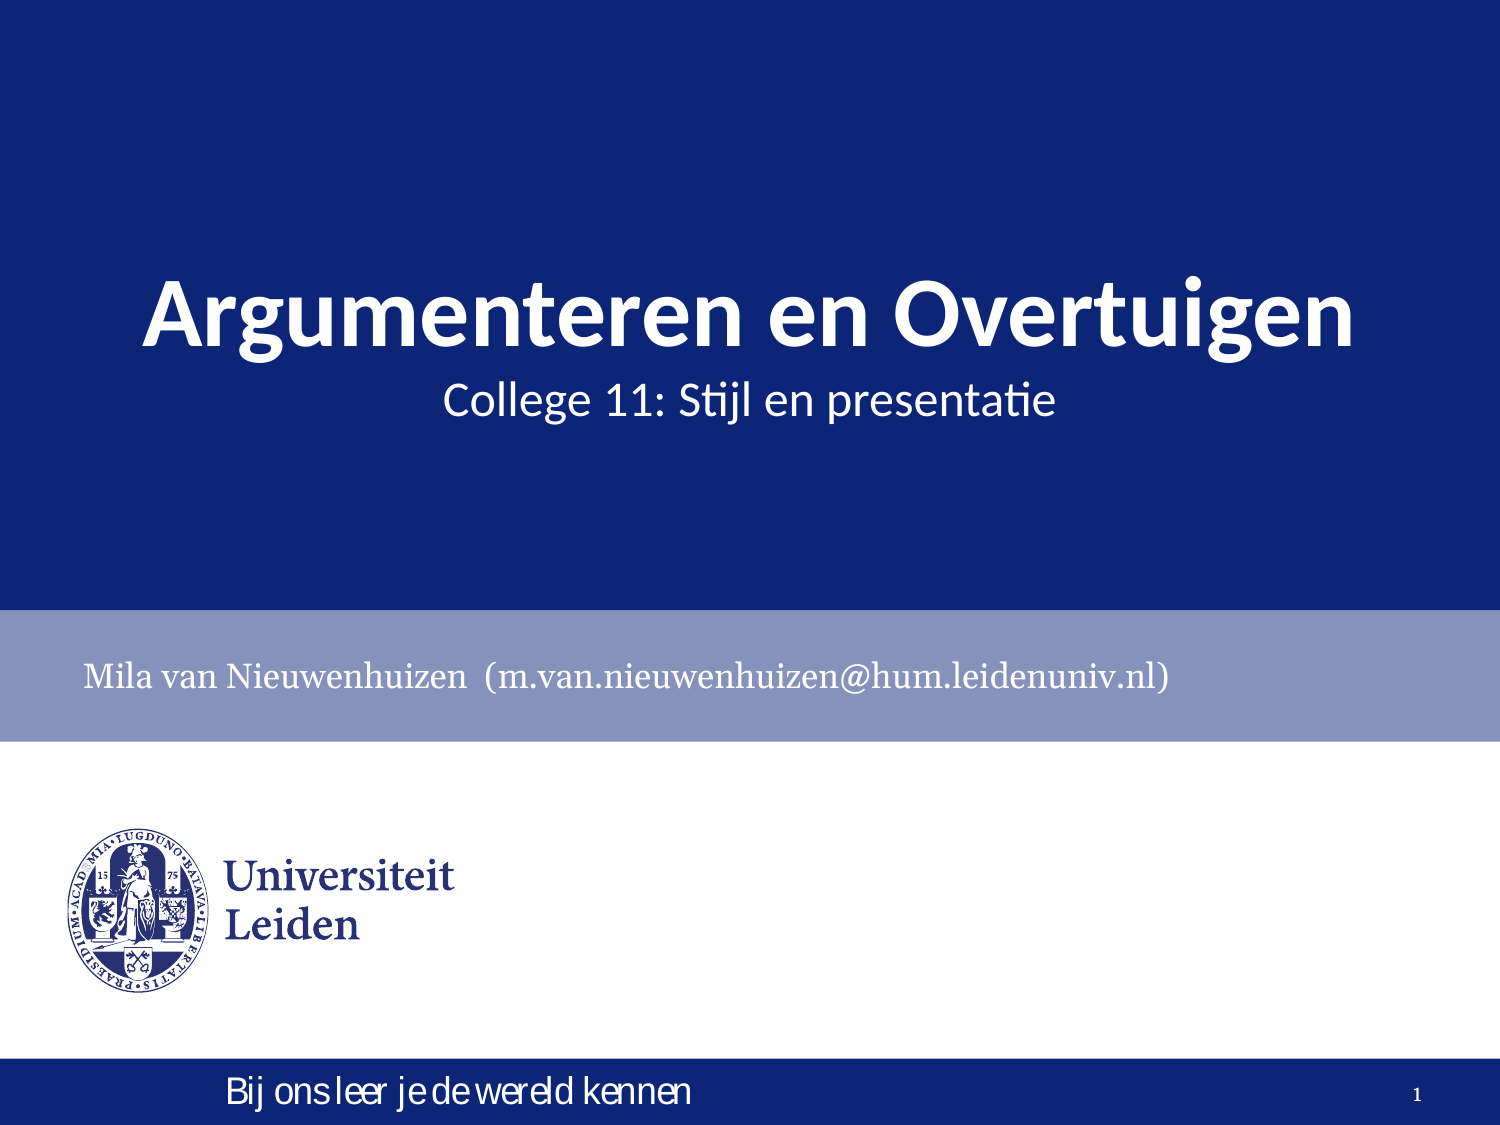

# Argumenteren en Overtuigen College 11: Stijl en presentatie
Mila van Nieuwenhuizen  (m.van.nieuwenhuizen@hum.leidenuniv.nl)